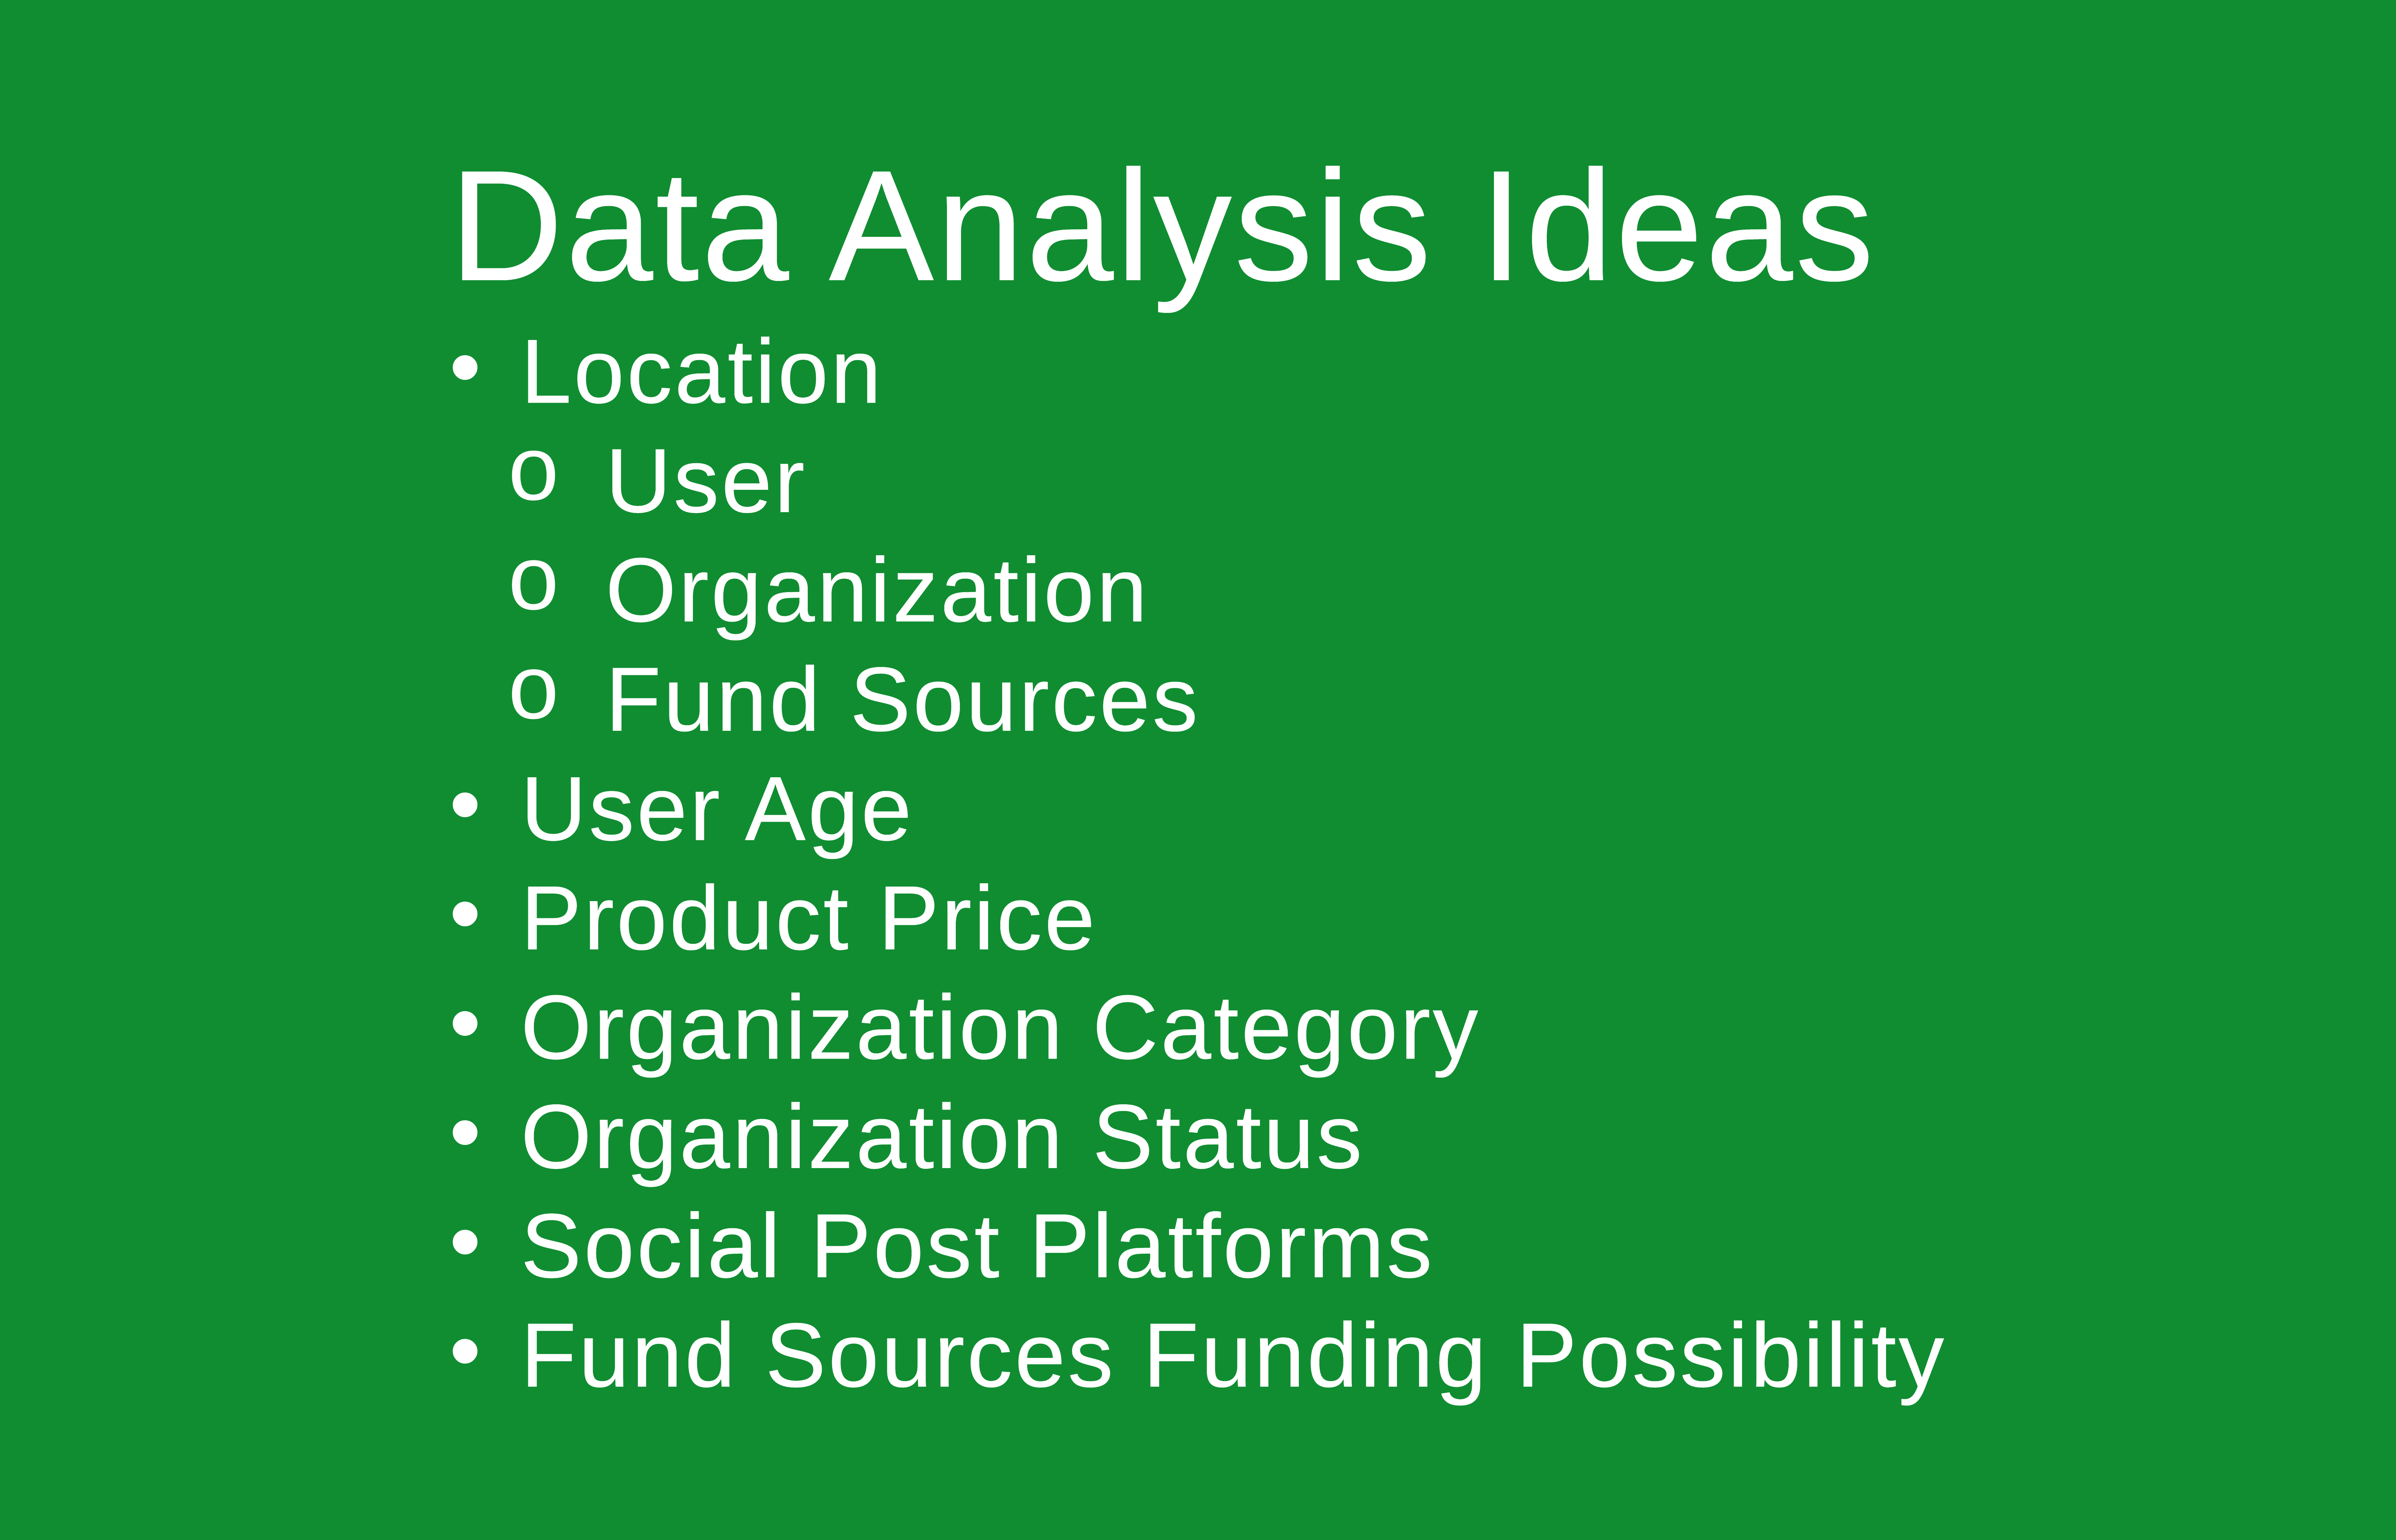

Data Analysis Ideas
Location
 User
 Organization
 Fund Sources
User Age
Product Price
Organization Category
Organization Status
Social Post Platforms
Fund Sources Funding Possibility